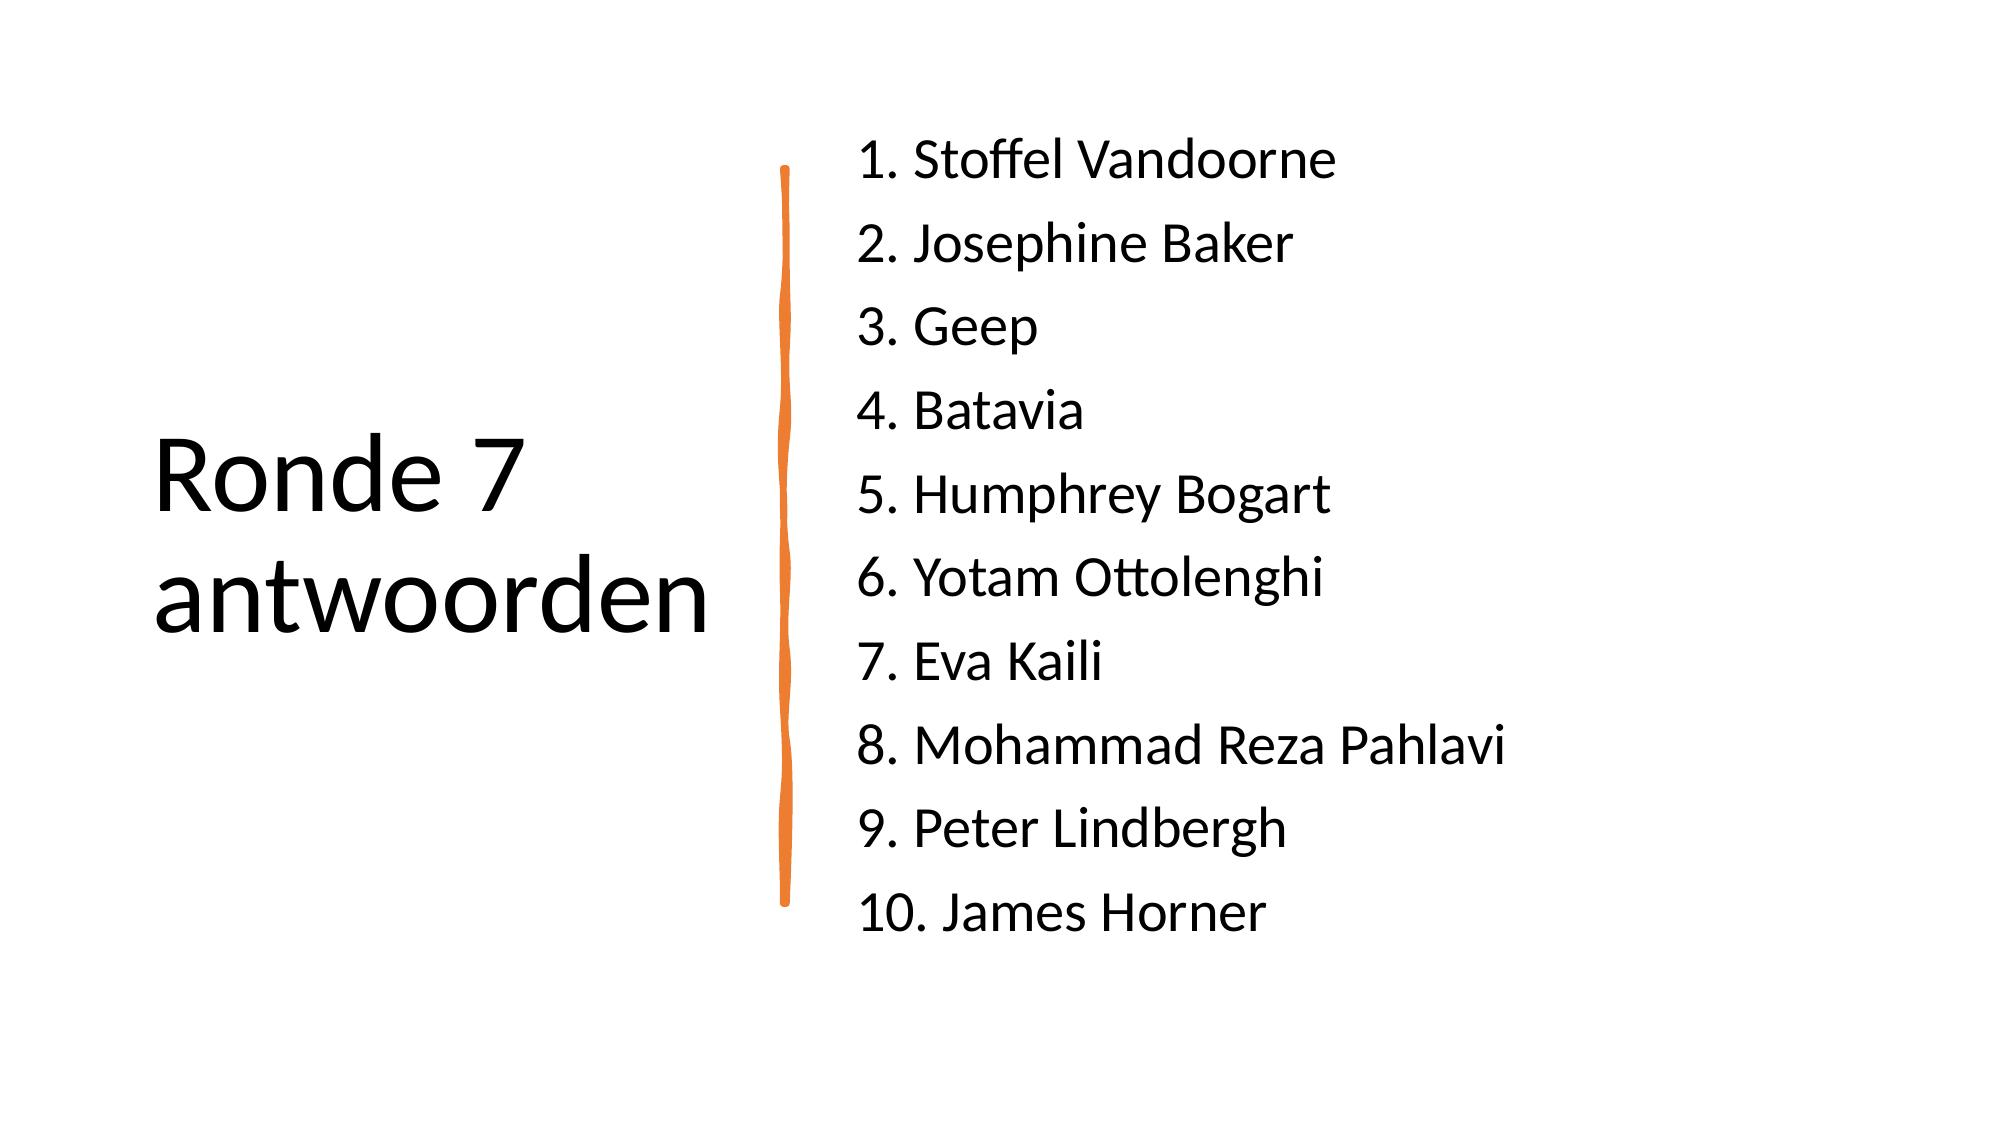

# Ronde 7 antwoorden
1. Stoffel Vandoorne
2. Josephine Baker
3. Geep
4. Batavia
5. Humphrey Bogart
6. Yotam Ottolenghi
7. Eva Kaili
8. Mohammad Reza Pahlavi
9. Peter Lindbergh
10. James Horner